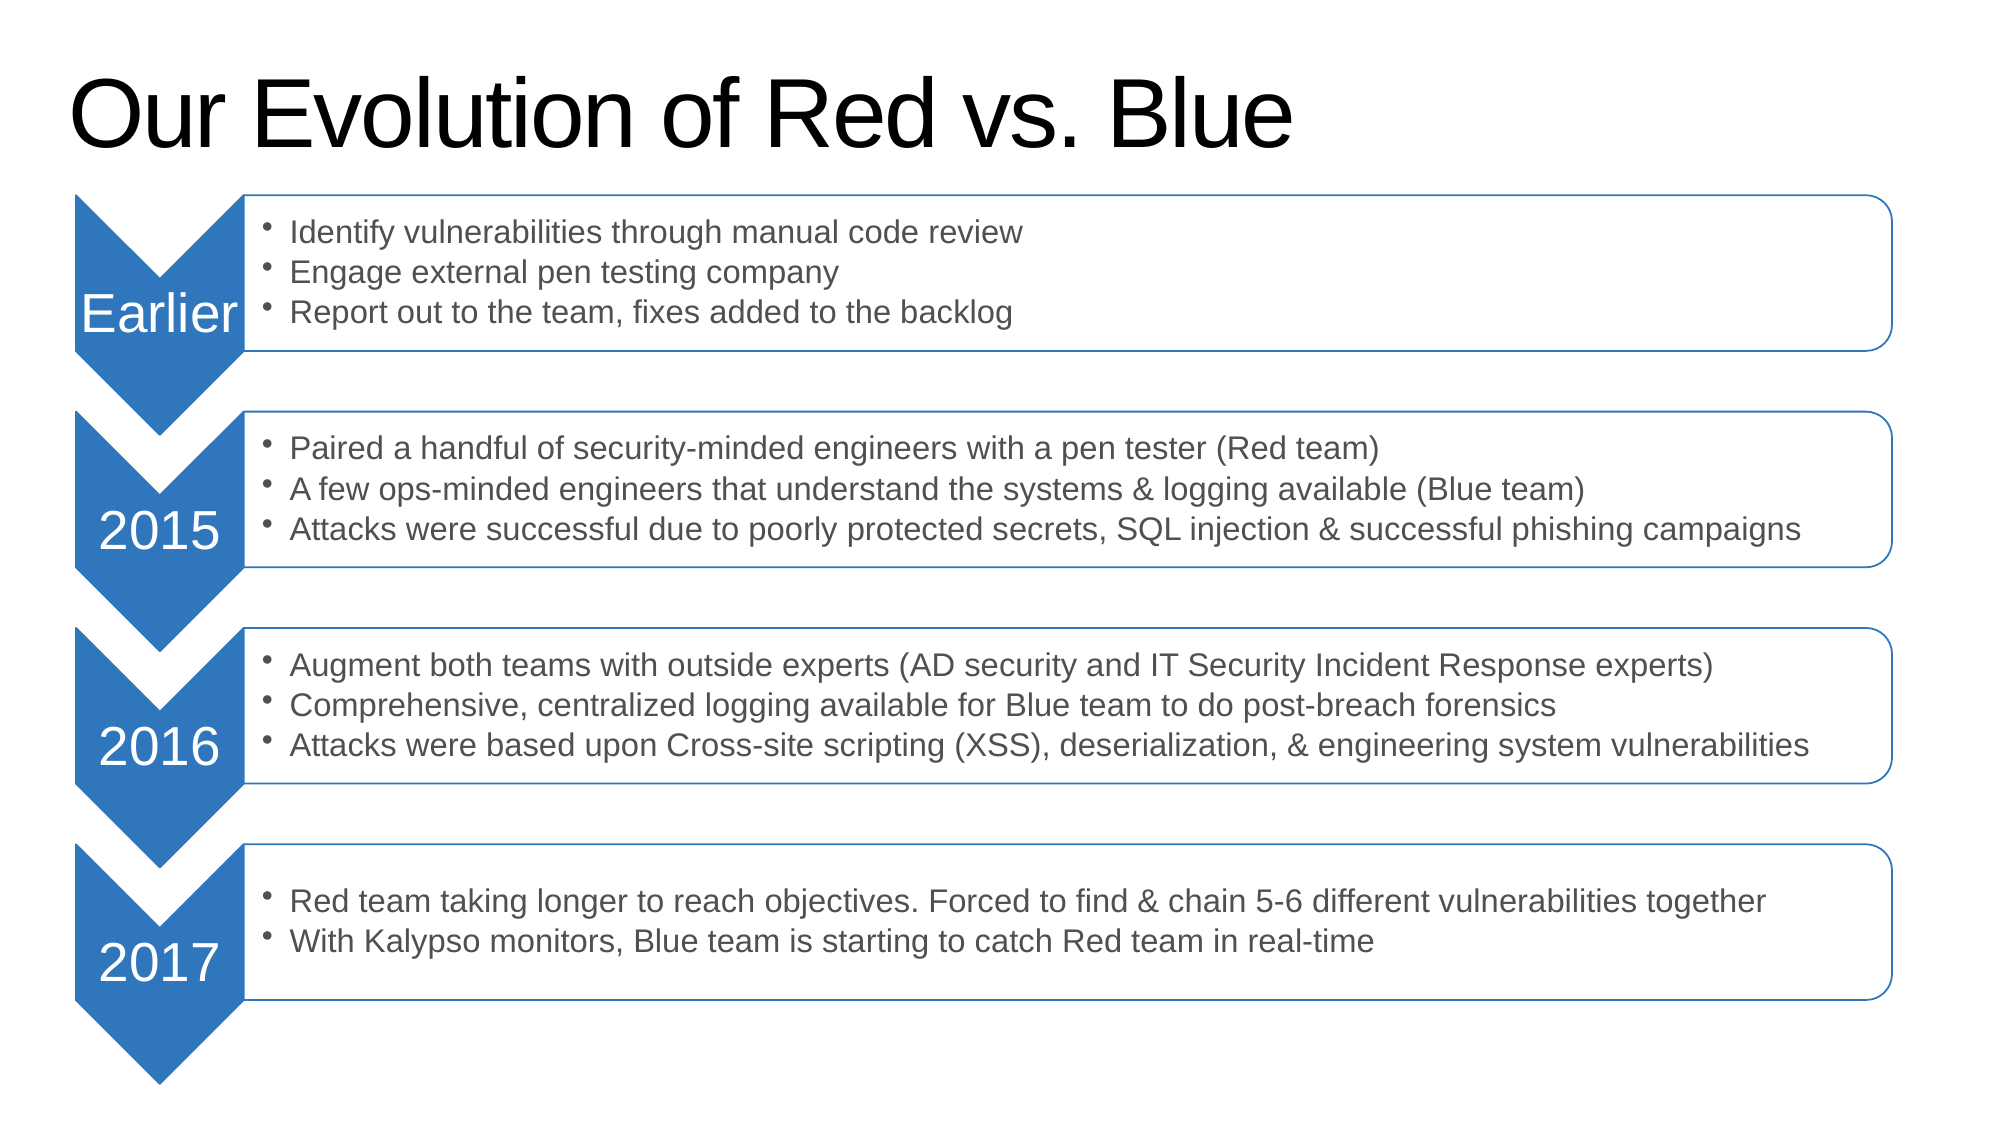

# Our Evolution of Red vs. Blue
Earlier
Identify vulnerabilities through manual code review
Engage external pen testing company
Report out to the team, fixes added to the backlog
2015
Paired a handful of security-minded engineers with a pen tester (Red team)
A few ops-minded engineers that understand the systems & logging available (Blue team)
Attacks were successful due to poorly protected secrets, SQL injection & successful phishing campaigns
2016
Augment both teams with outside experts (AD security and IT Security Incident Response experts)
Comprehensive, centralized logging available for Blue team to do post-breach forensics
Attacks were based upon Cross-site scripting (XSS), deserialization, & engineering system vulnerabilities
2017
Red team taking longer to reach objectives. Forced to find & chain 5-6 different vulnerabilities together
With Kalypso monitors, Blue team is starting to catch Red team in real-time